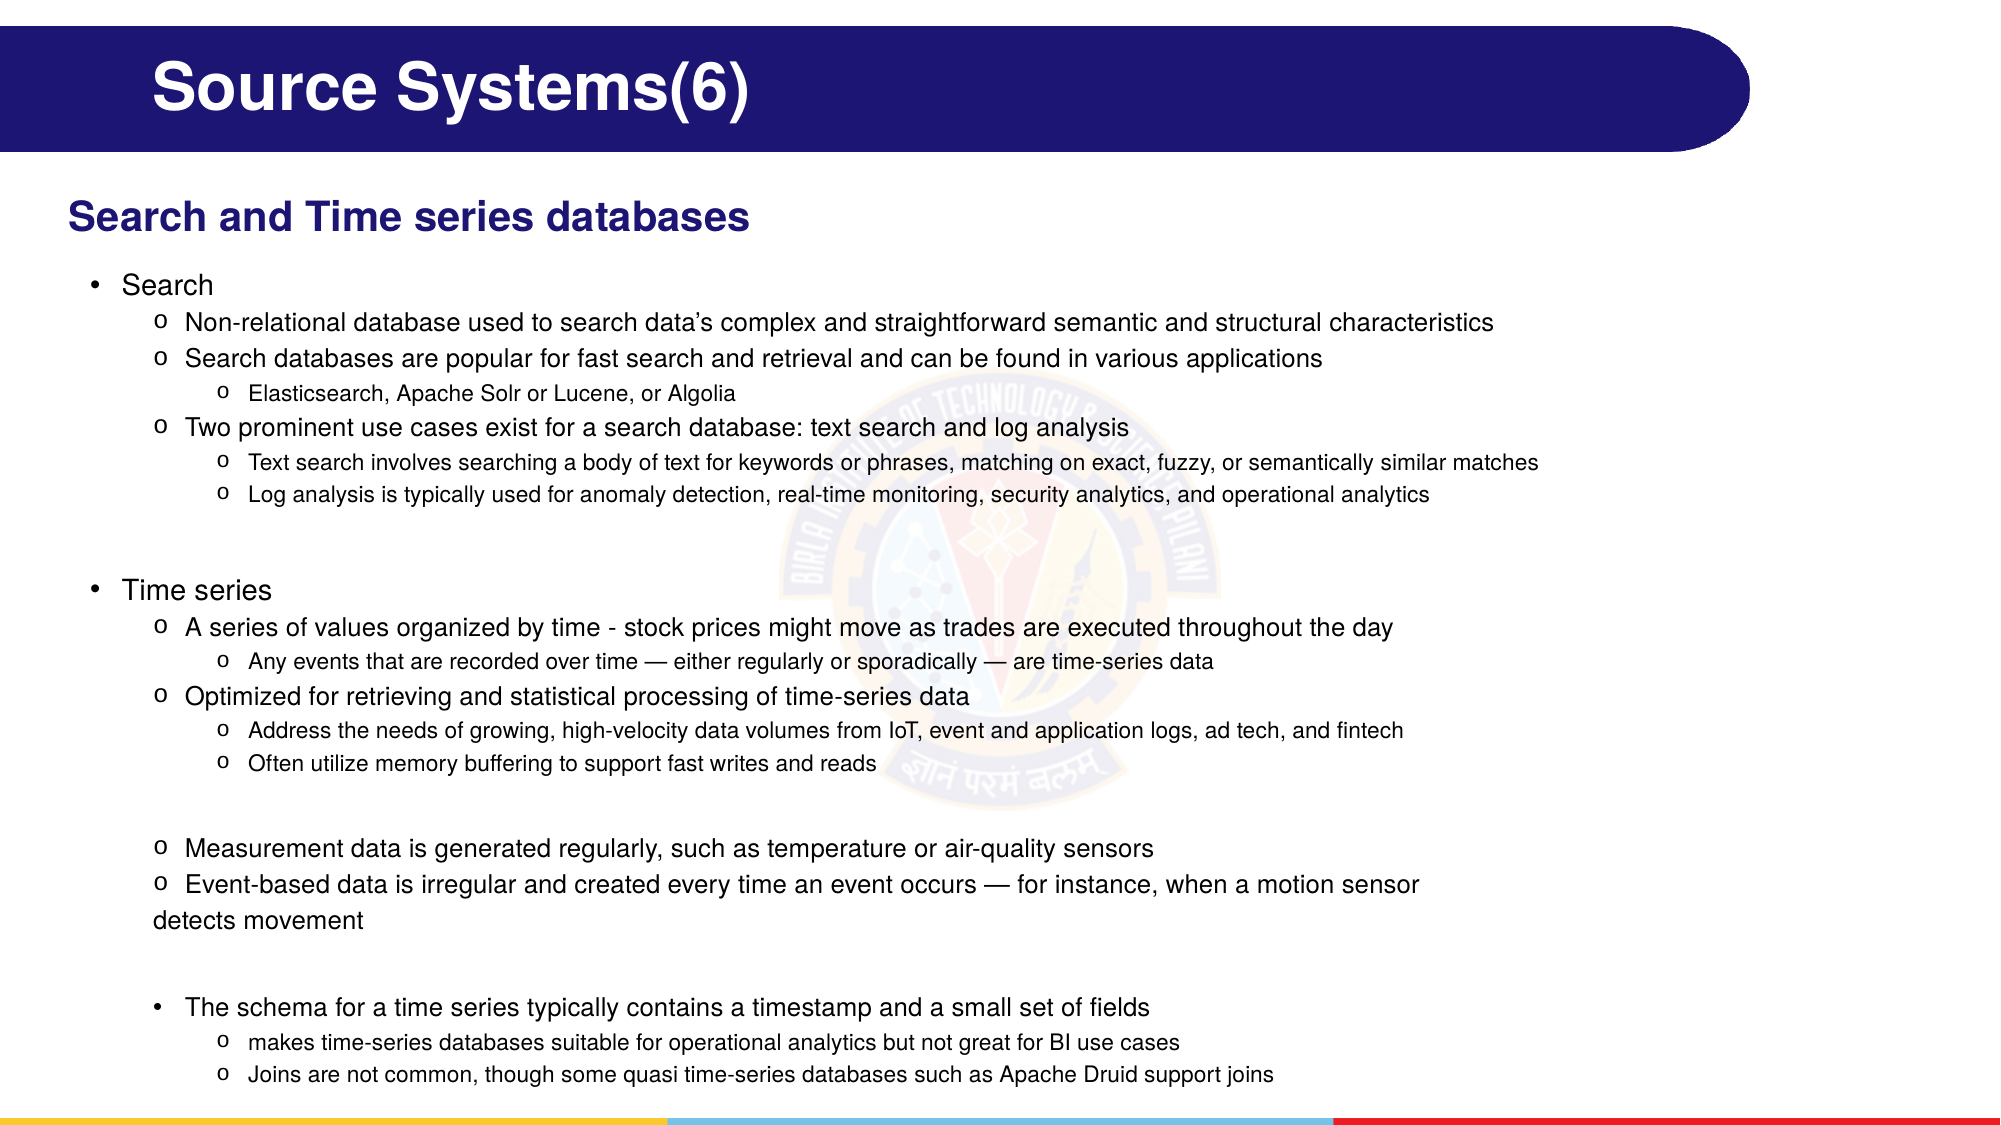

# Source Systems(6)
Search and Time series databases
Search
Non-relational database used to search data’s complex and straightforward semantic and structural characteristics
Search databases are popular for fast search and retrieval and can be found in various applications
Elasticsearch, Apache Solr or Lucene, or Algolia
Two prominent use cases exist for a search database: text search and log analysis
Text search involves searching a body of text for keywords or phrases, matching on exact, fuzzy, or semantically similar matches
Log analysis is typically used for anomaly detection, real-time monitoring, security analytics, and operational analytics

Time series
A series of values organized by time - stock prices might move as trades are executed throughout the day
Any events that are recorded over time — either regularly or sporadically — are time-series data
Optimized for retrieving and statistical processing of time-series data
Address the needs of growing, high-velocity data volumes from IoT, event and application logs, ad tech, and fintech
Often utilize memory buffering to support fast writes and reads

Measurement data is generated regularly, such as temperature or air-quality sensors
Event-based data is irregular and created every time an event occurs — for instance, when a motion sensor
detects movement

The schema for a time series typically contains a timestamp and a small set of fields
makes time-series databases suitable for operational analytics but not great for BI use cases
Joins are not common, though some quasi time-series databases such as Apache Druid support joins